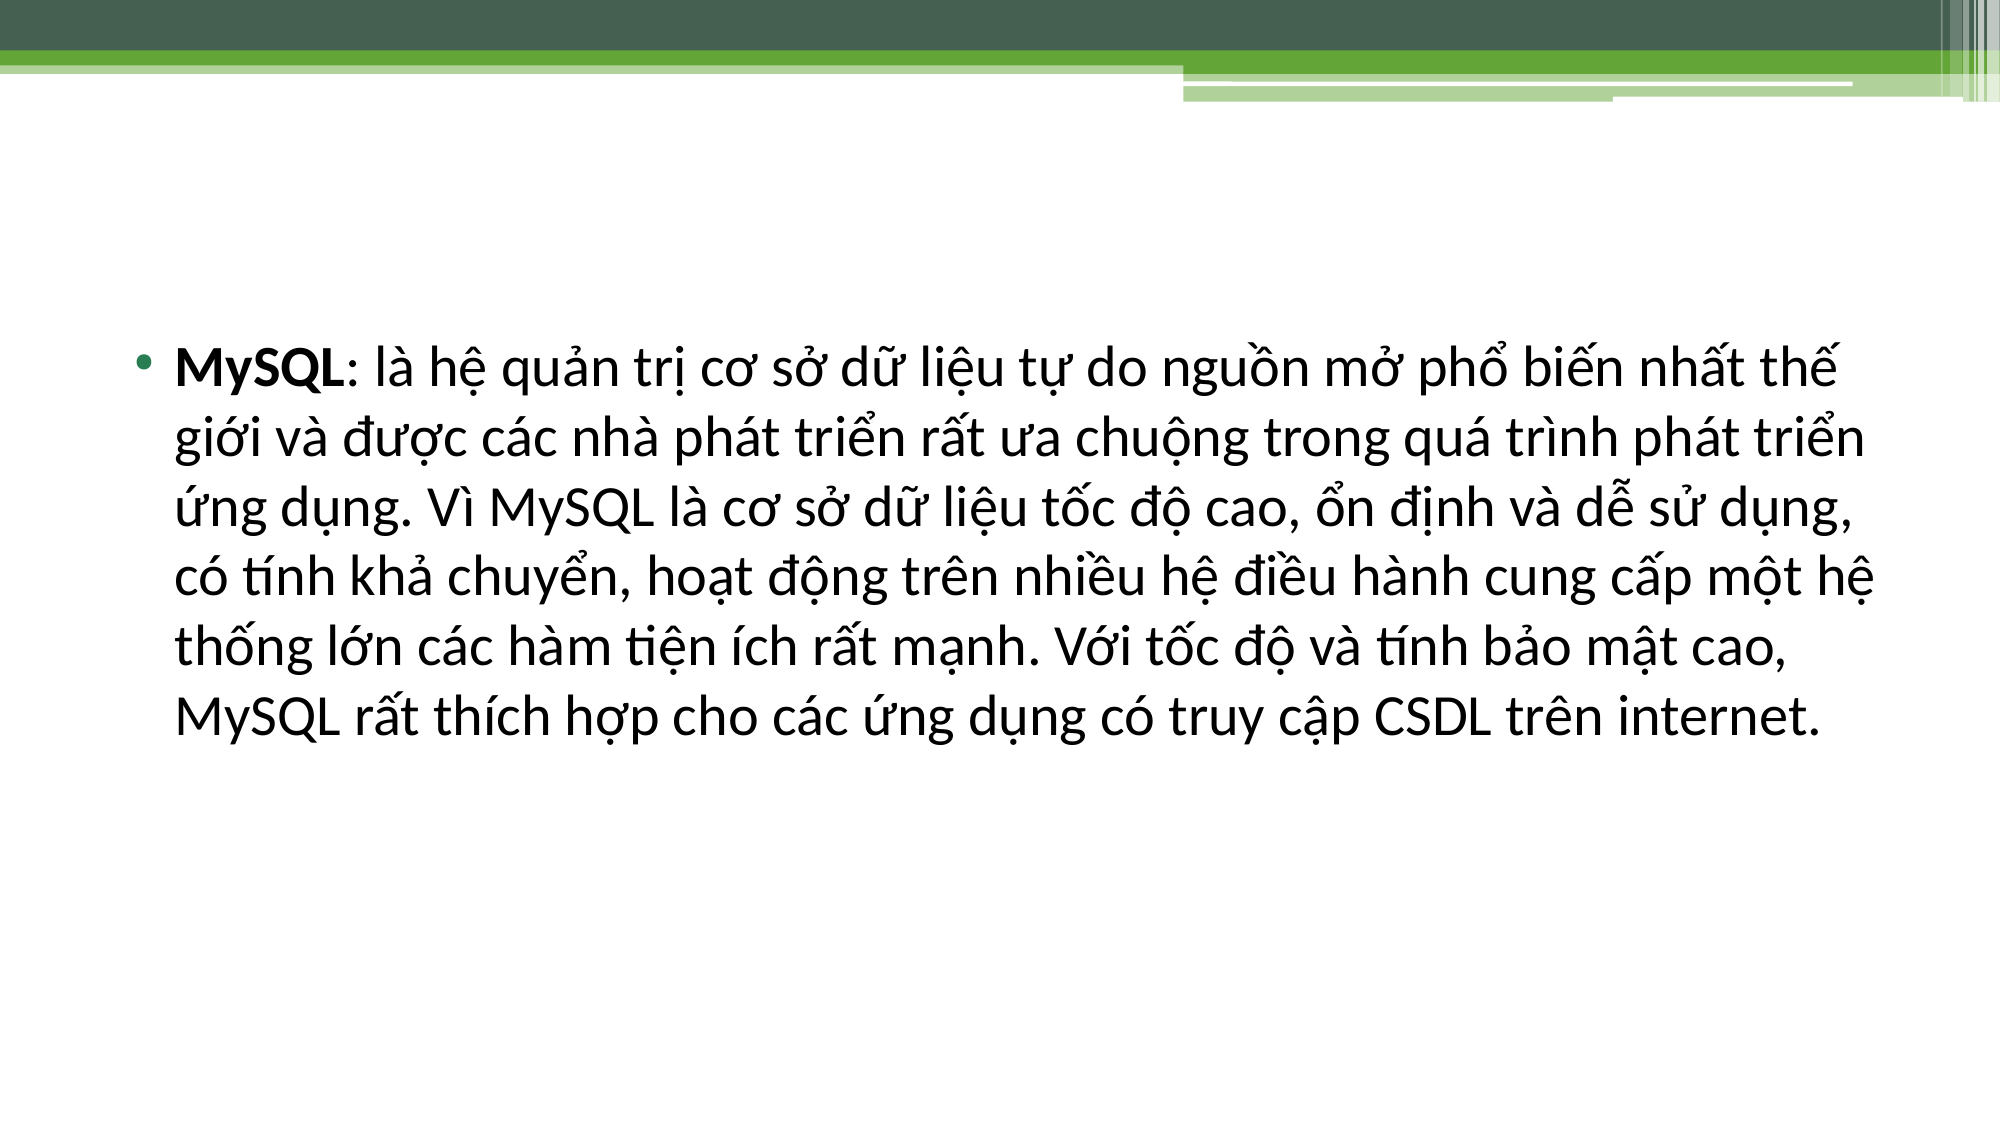

MySQL: là hệ quản trị cơ sở dữ liệu tự do nguồn mở phổ biến nhất thế giới và được các nhà phát triển rất ưa chuộng trong quá trình phát triển ứng dụng. Vì MySQL là cơ sở dữ liệu tốc độ cao, ổn định và dễ sử dụng, có tính khả chuyển, hoạt động trên nhiều hệ điều hành cung cấp một hệ thống lớn các hàm tiện ích rất mạnh. Với tốc độ và tính bảo mật cao, MySQL rất thích hợp cho các ứng dụng có truy cập CSDL trên internet.